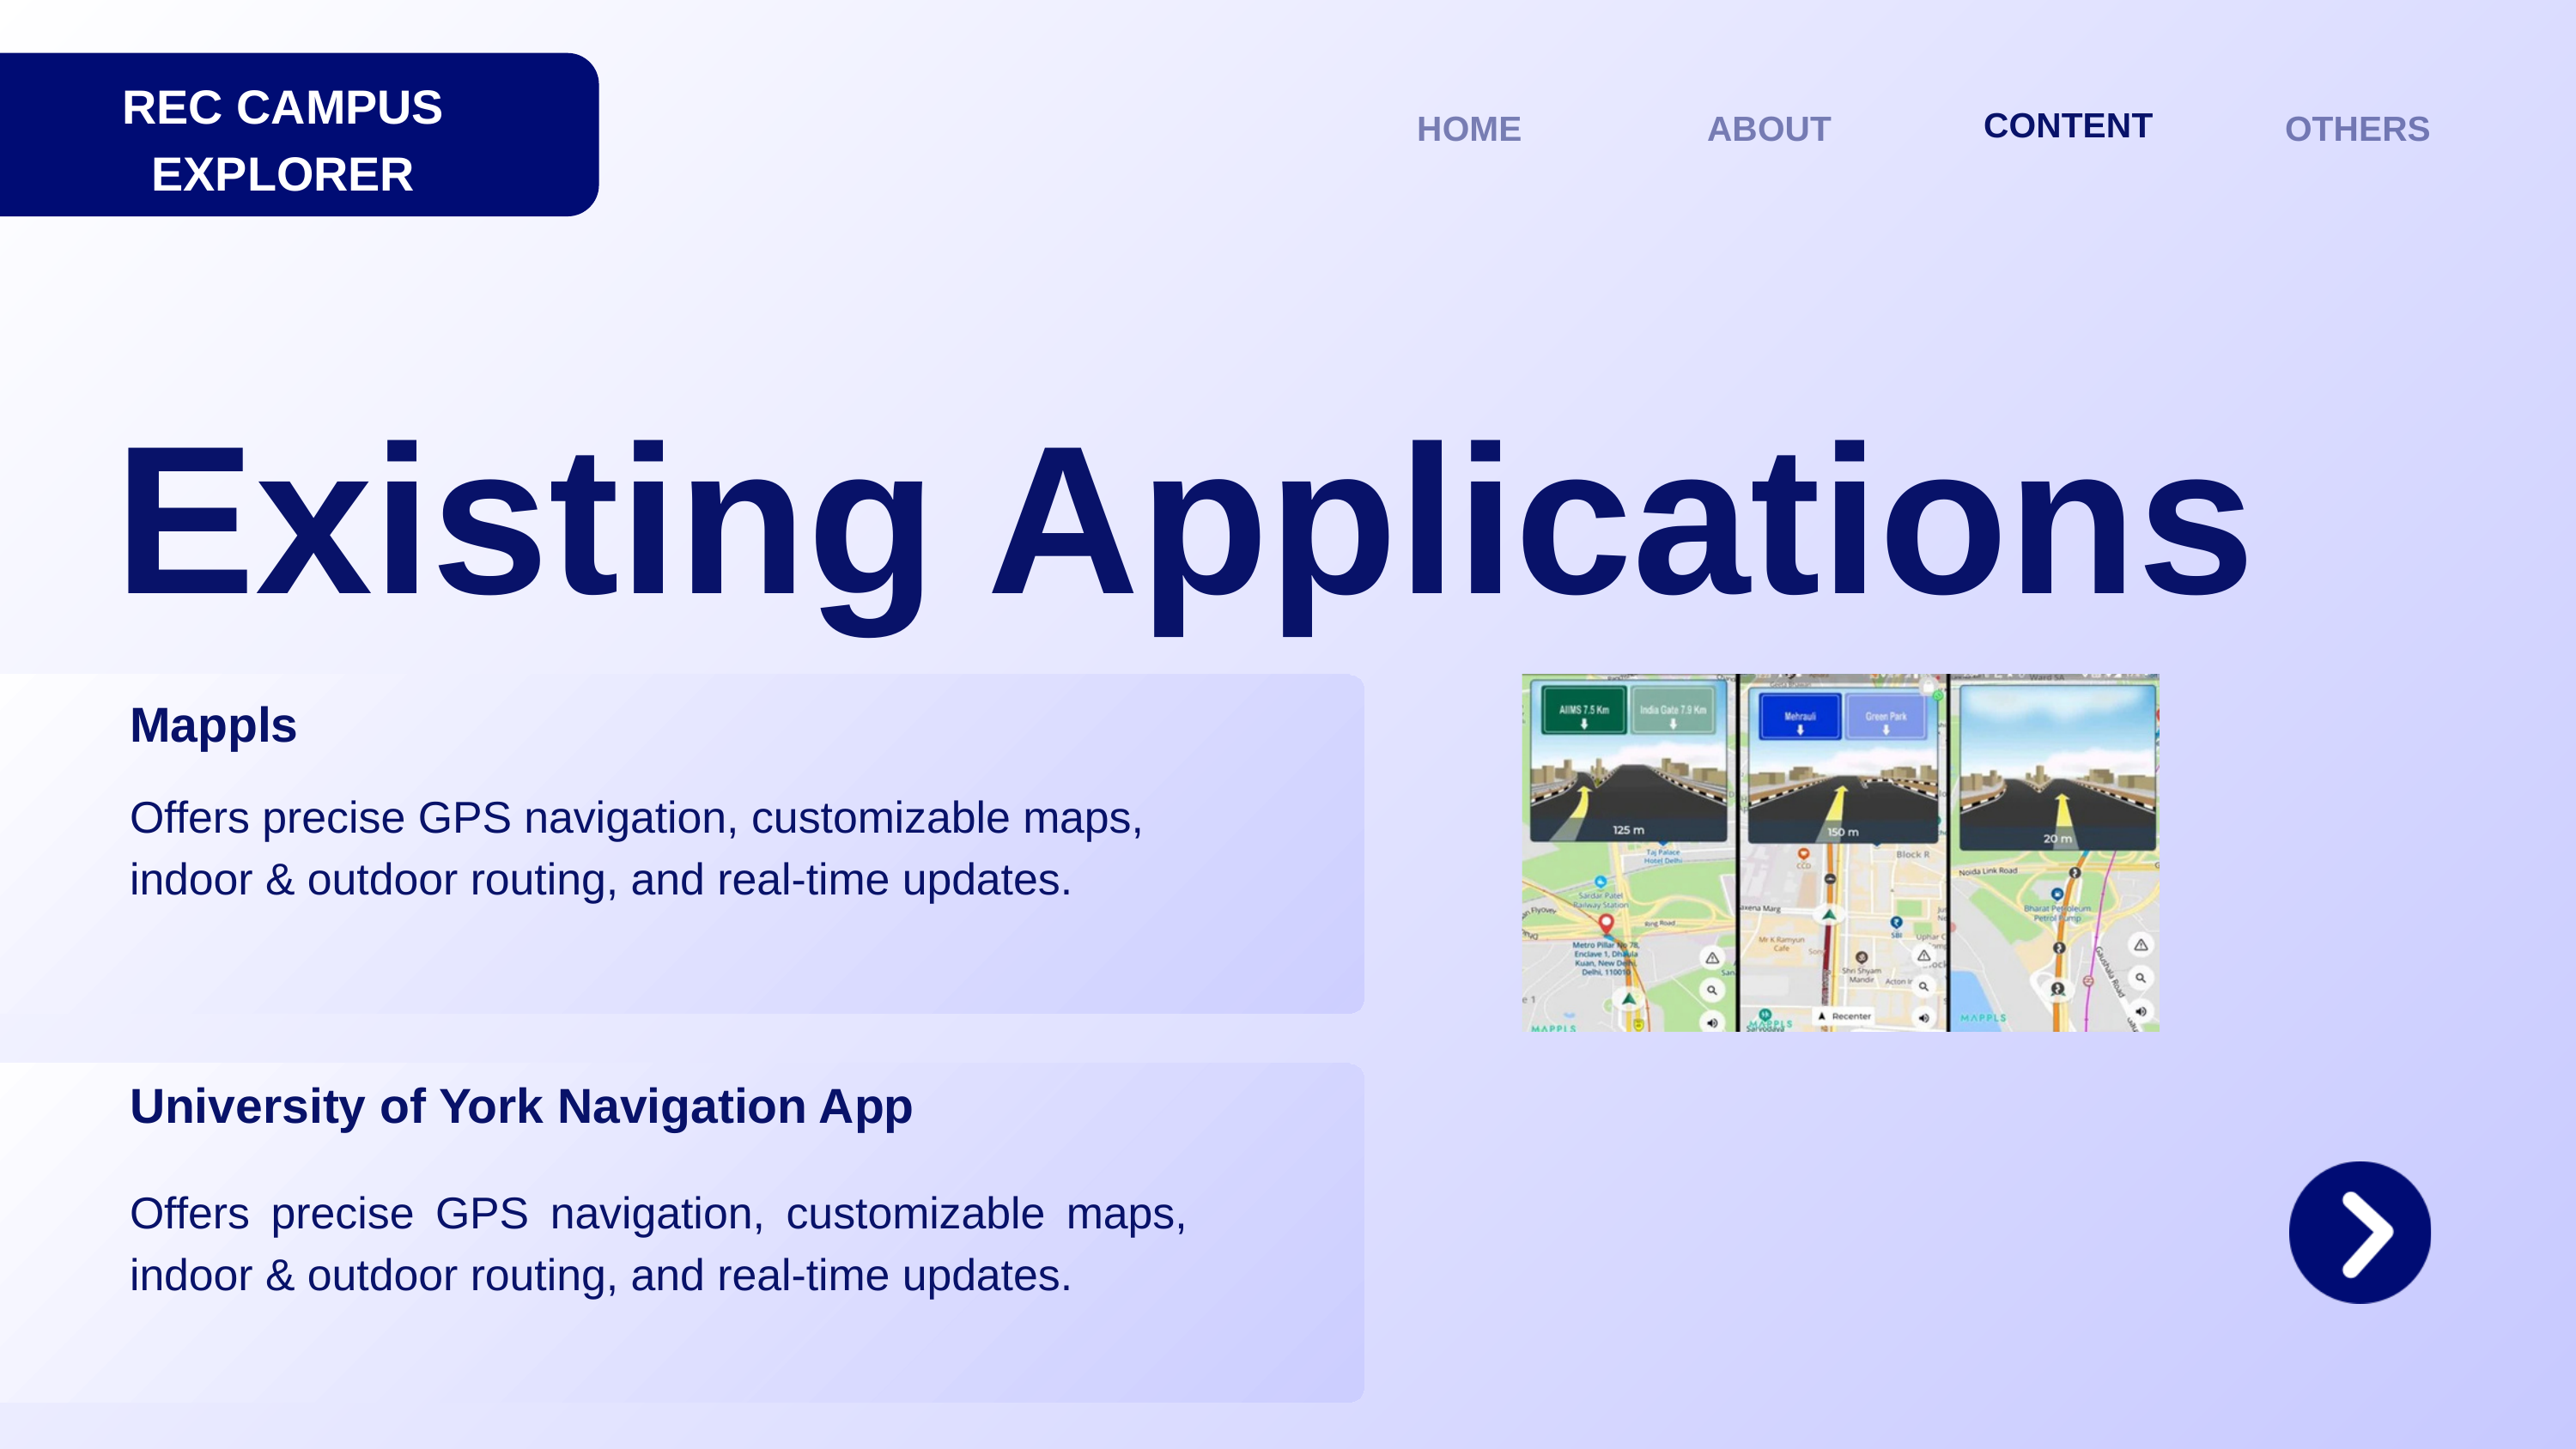

REC CAMPUS EXPLORER

CONTENT
HOME
ABOUT
OTHERS
Thynk Unlimited
Existing Applications

Mappls
Offers precise GPS navigation, customizable maps, indoor & outdoor routing, and real-time updates.

University of York Navigation App

Offers precise GPS navigation, customizable maps, indoor & outdoor routing, and real-time updates.